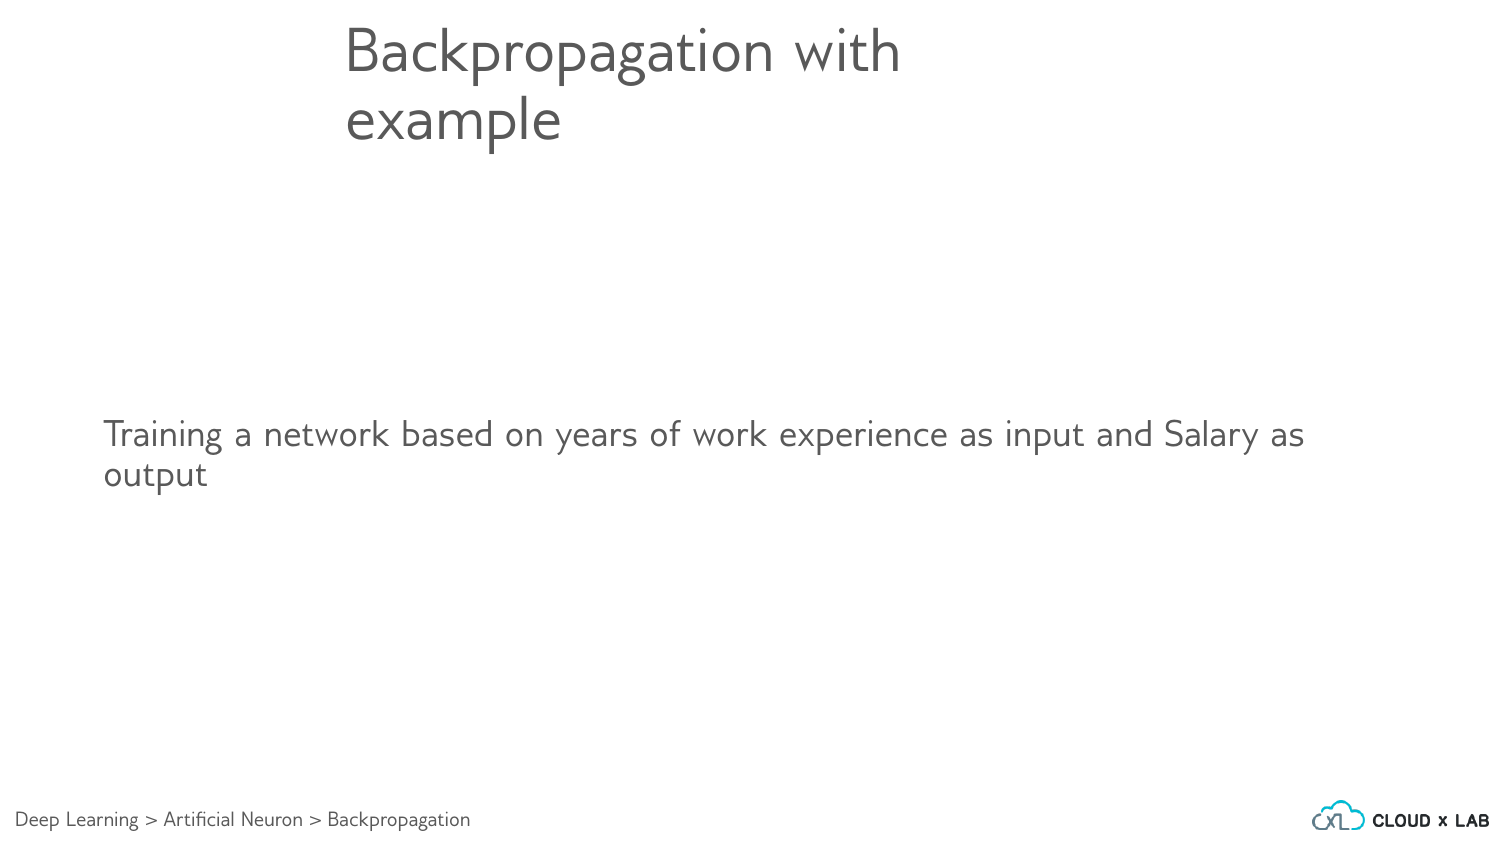

Backpropagation with example
Training a network based on years of work experience as input and Salary as output
Deep Learning > Artificial Neuron > Backpropagation